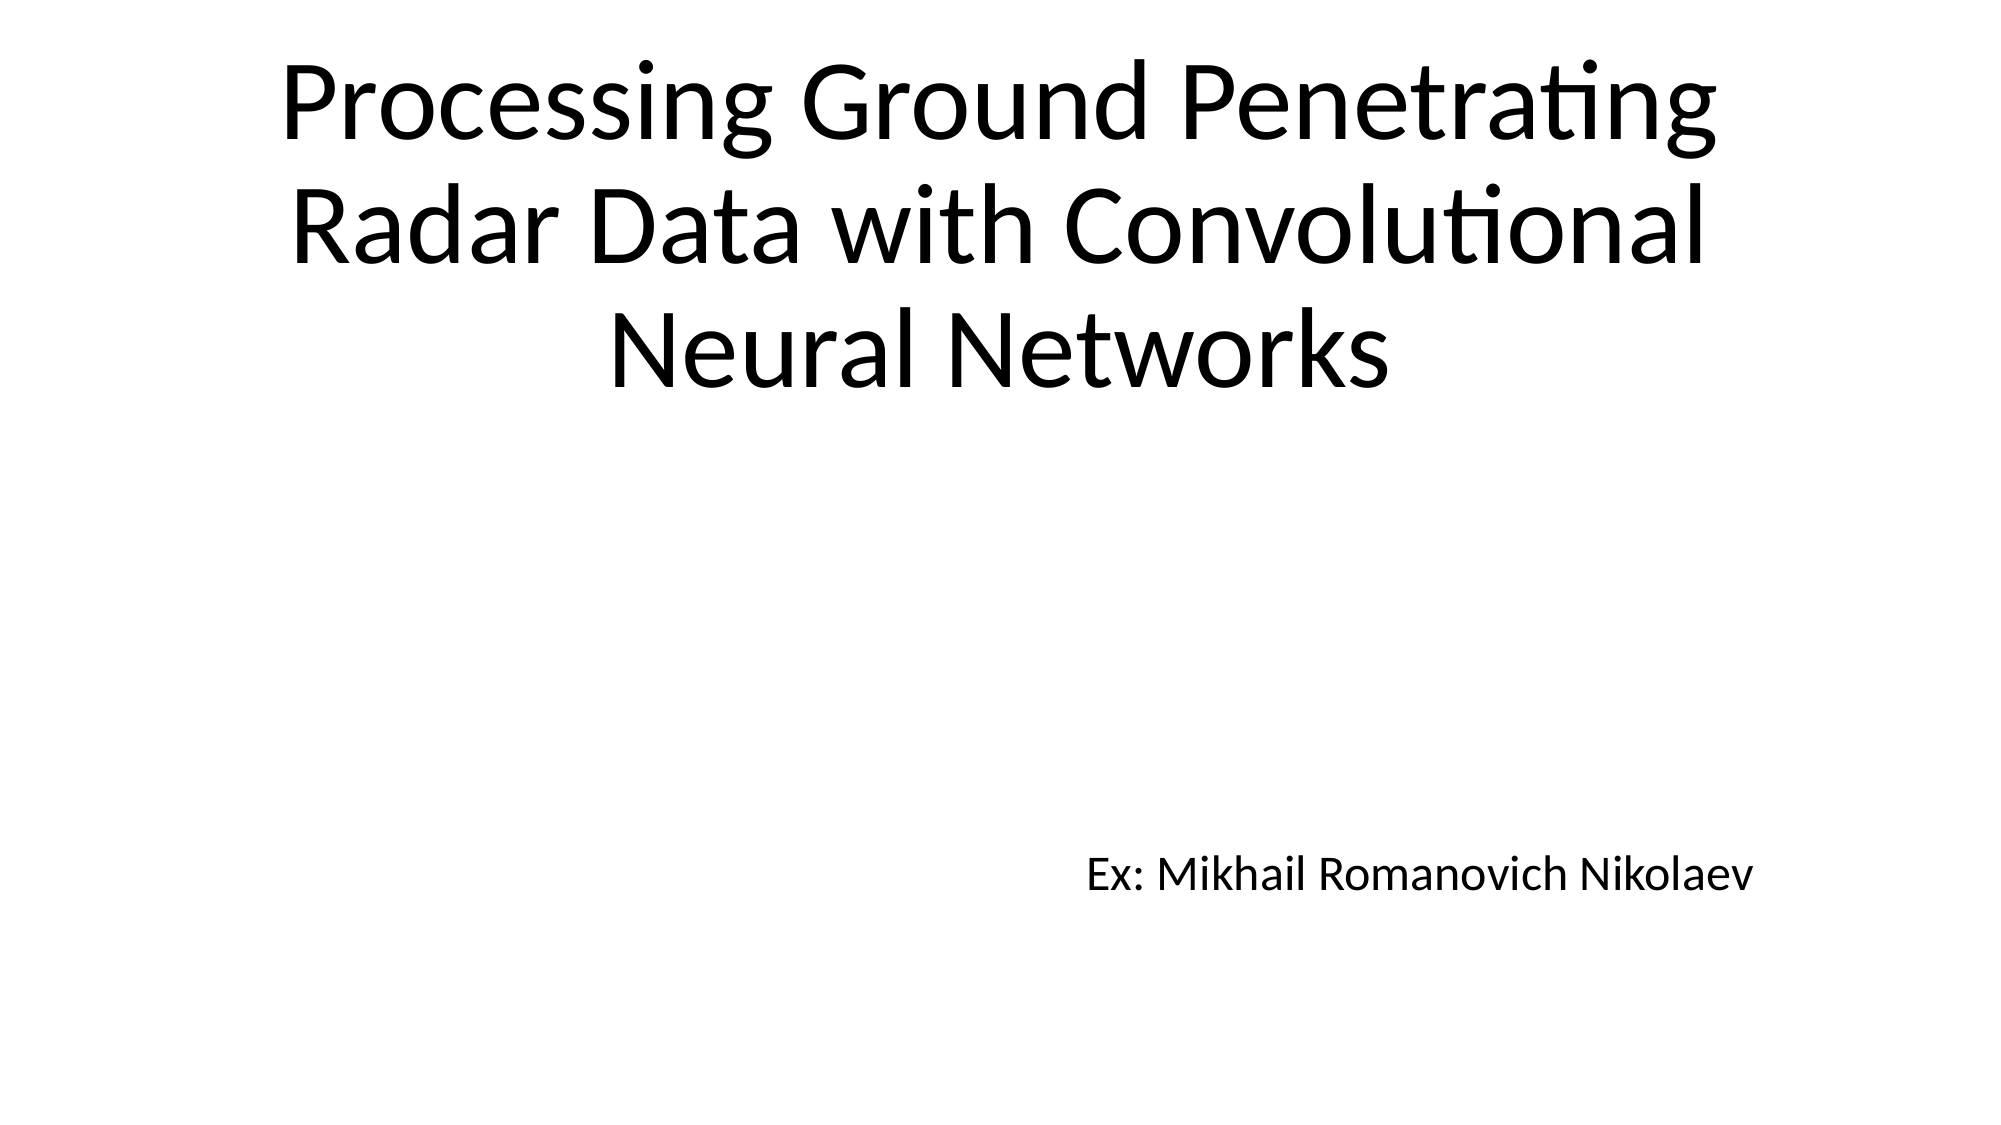

# Processing Ground Penetrating Radar Data with Convolutional Neural Networks
Ex: Mikhail Romanovich Nikolaev